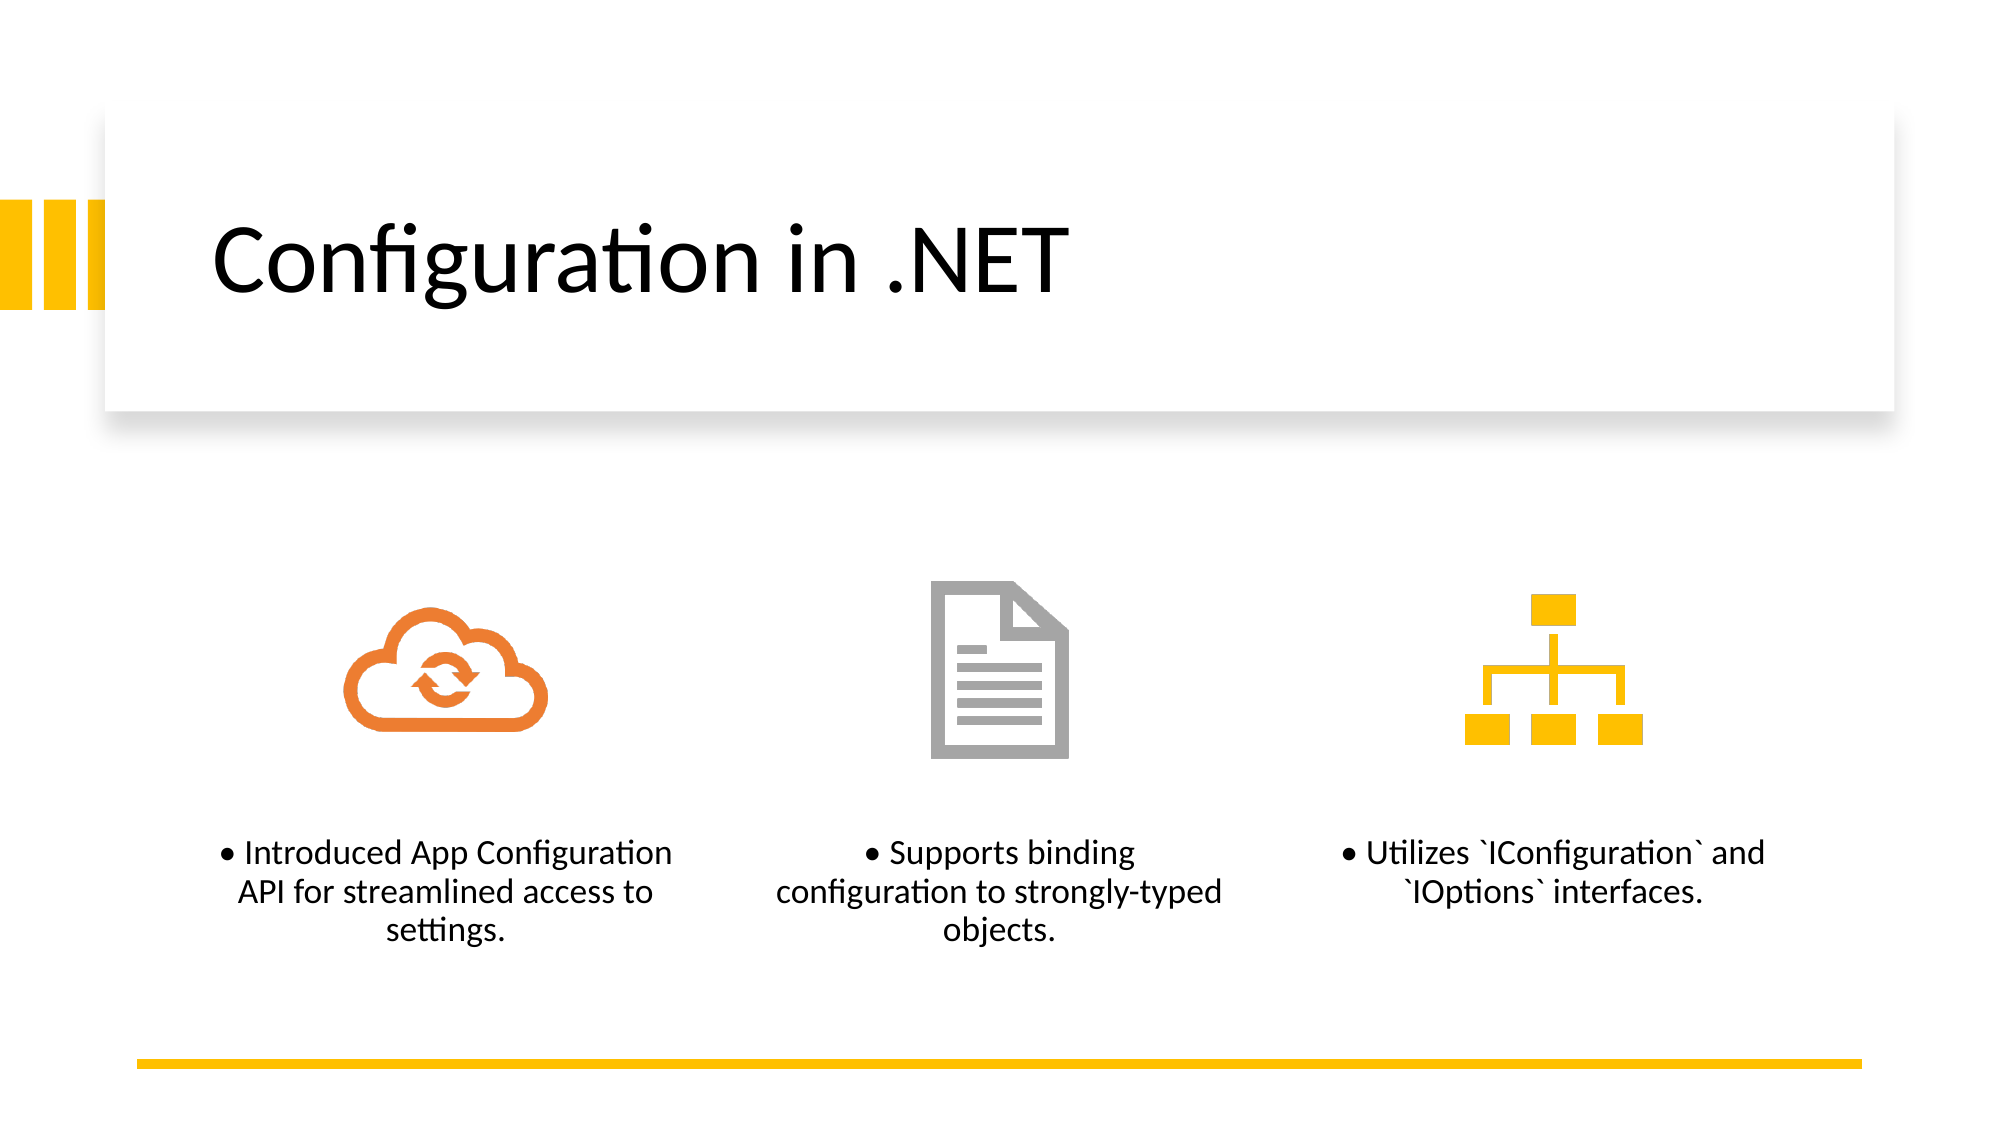

# Configuration in .NET

• Introduced App Configuration API for streamlined access to settings.
• Supports binding configuration to strongly-typed objects.
• Utilizes `IConfiguration` and `IOptions` interfaces.